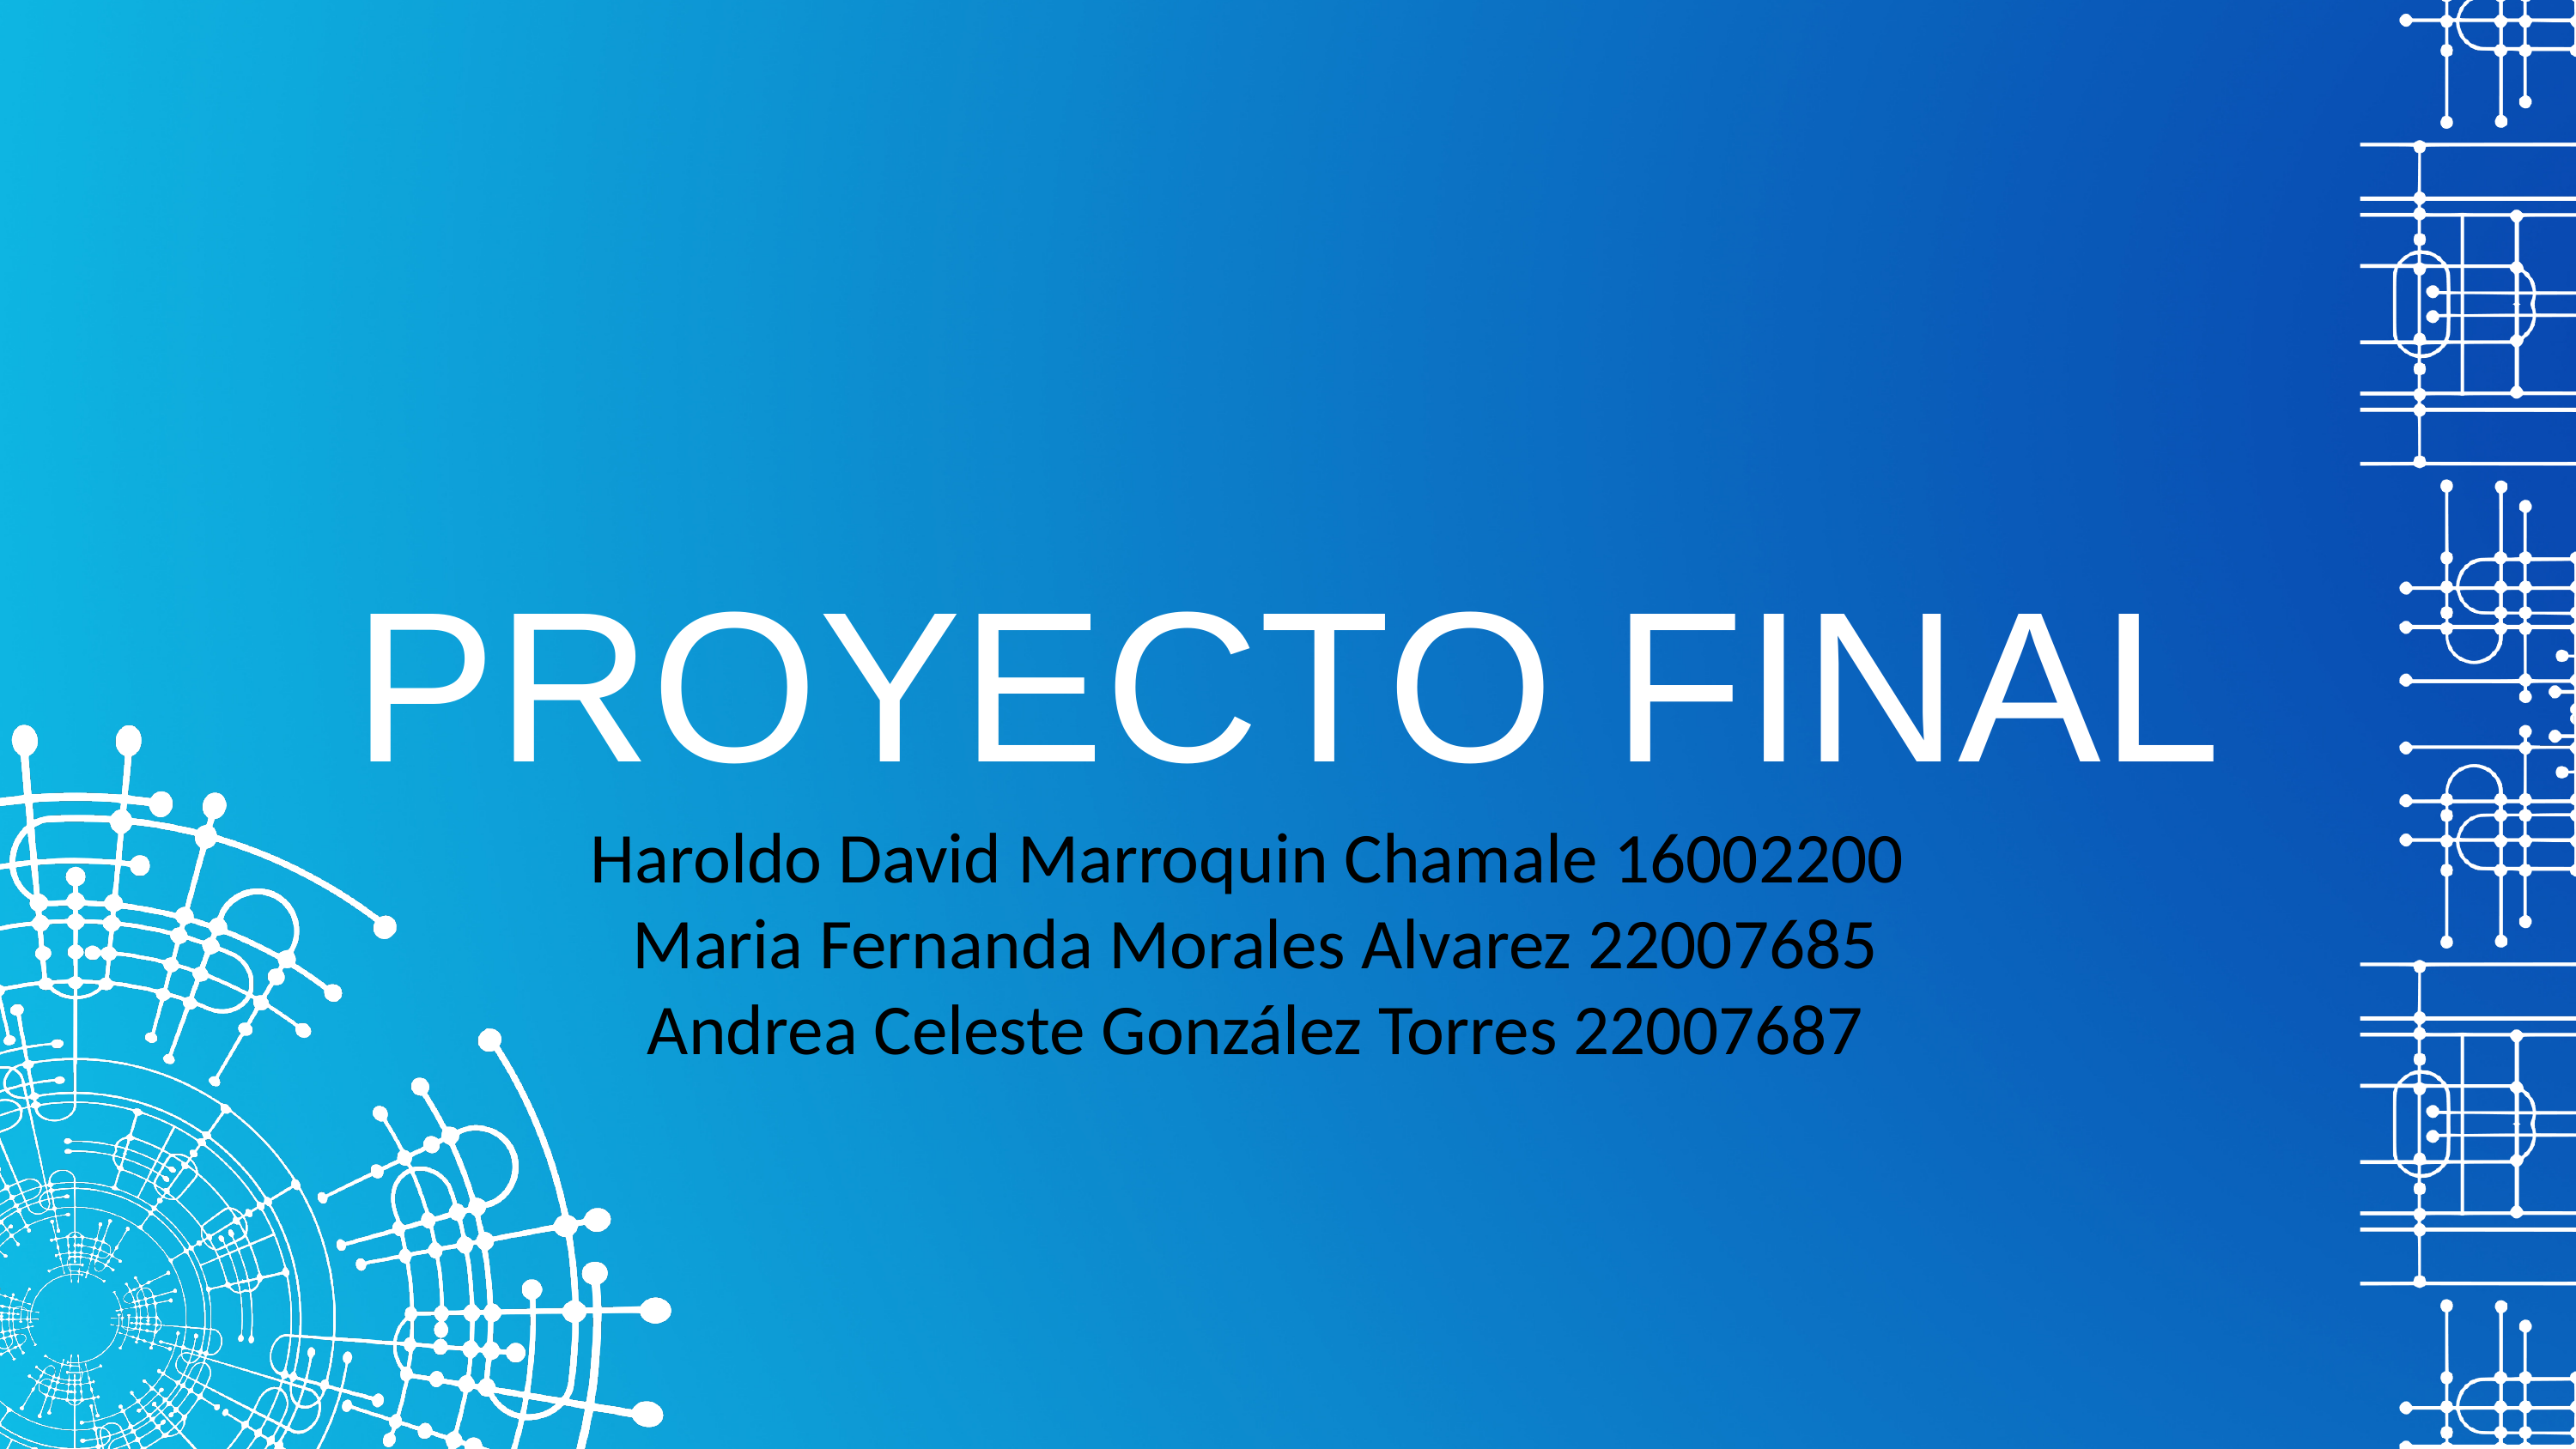

PROYECTO FINAL

Haroldo David Marroquin Chamale 16002200
 Maria Fernanda Morales Alvarez 22007685
 Andrea Celeste González Torres 22007687